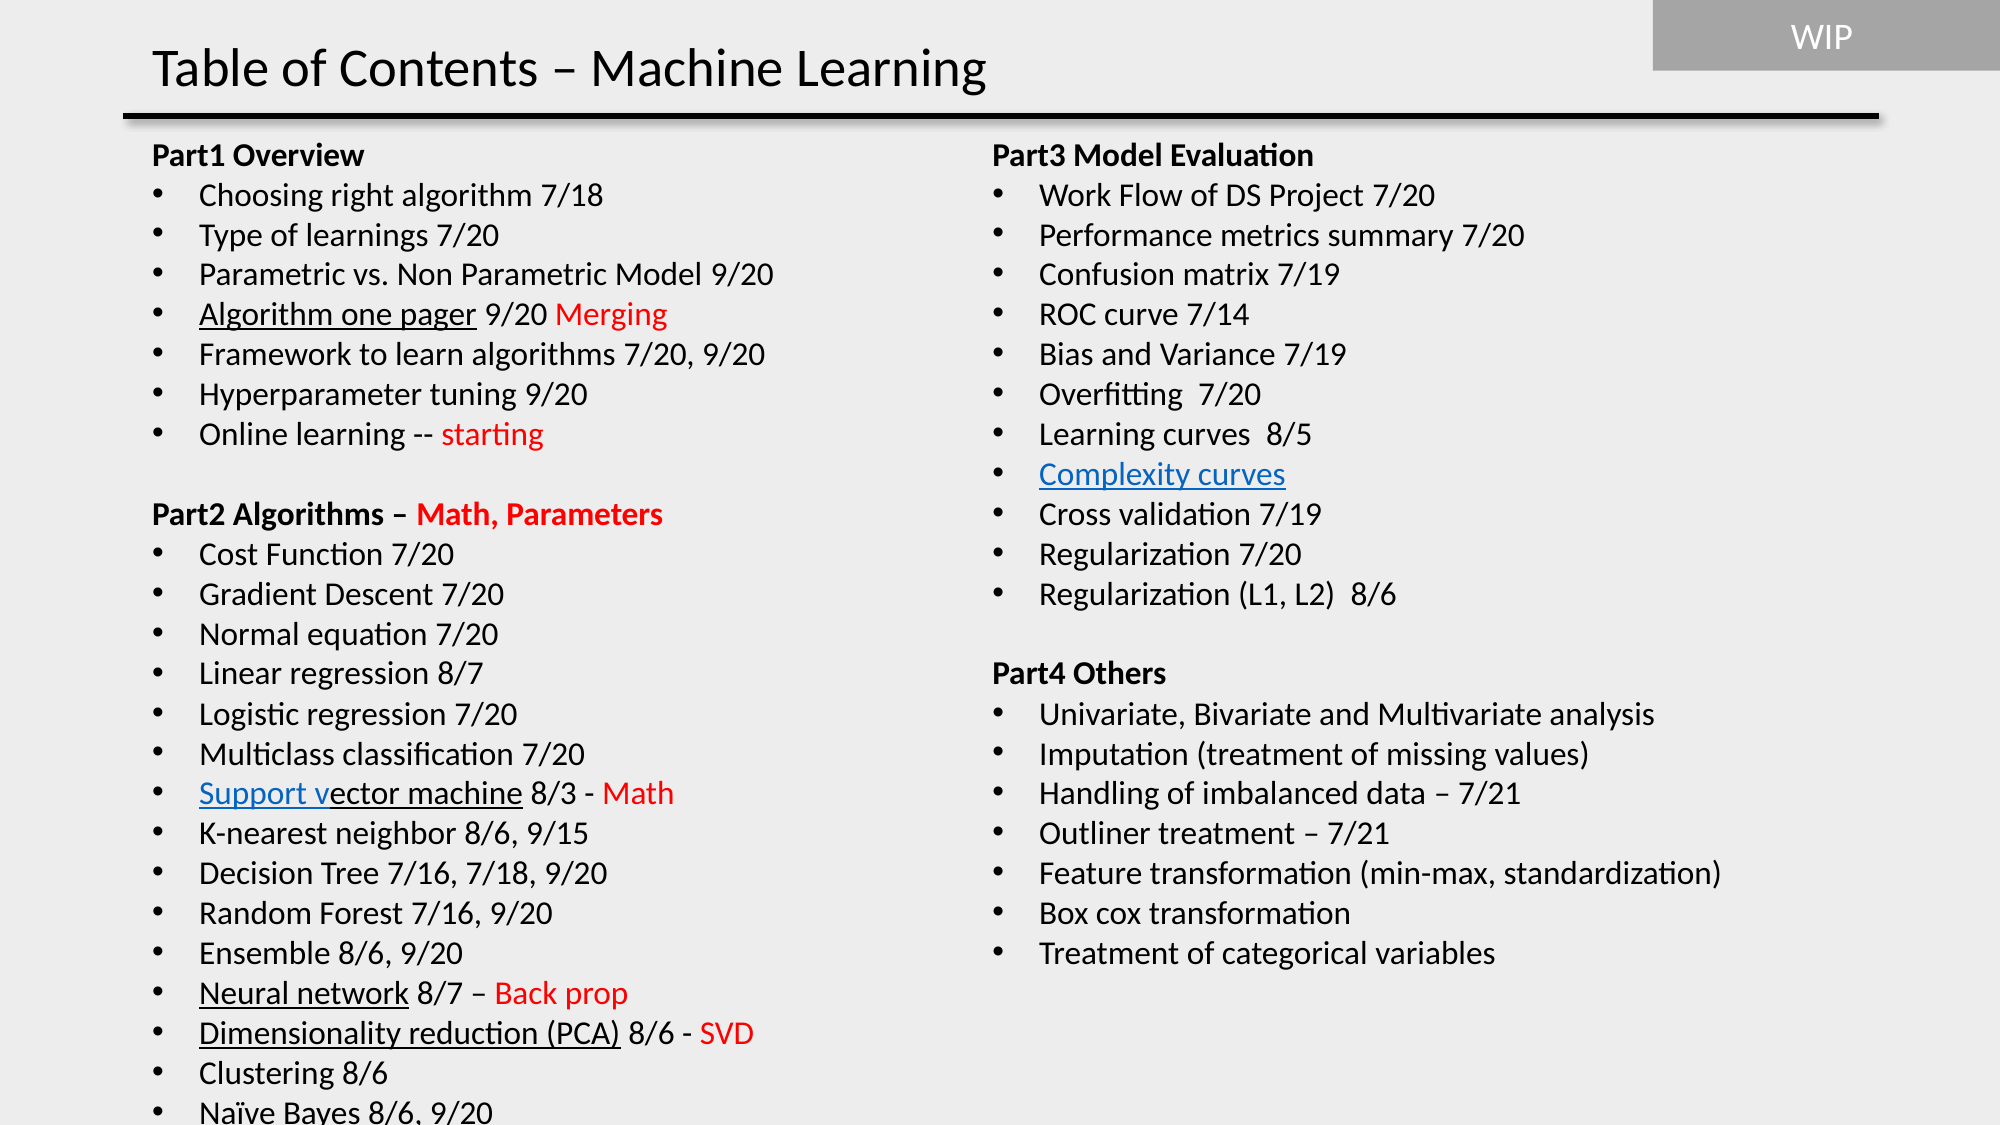

WIP
# Table of Contents – Machine Learning
Part1 Overview
Choosing right algorithm 7/18
Type of learnings 7/20
Parametric vs. Non Parametric Model 9/20
Algorithm one pager 9/20 Merging
Framework to learn algorithms 7/20, 9/20
Hyperparameter tuning 9/20
Online learning -- starting

Part2 Algorithms – Math, Parameters
Cost Function 7/20
Gradient Descent 7/20
Normal equation 7/20
Linear regression 8/7
Logistic regression 7/20
Multiclass classification 7/20
Support vector machine 8/3 - Math
K-nearest neighbor 8/6, 9/15
Decision Tree 7/16, 7/18, 9/20
Random Forest 7/16, 9/20
Ensemble 8/6, 9/20
Neural network 8/7 – Back prop
Dimensionality reduction (PCA) 8/6 - SVD
Clustering 8/6
Naïve Bayes 8/6, 9/20

Part3 Model Evaluation
Work Flow of DS Project 7/20
Performance metrics summary 7/20
Confusion matrix 7/19
ROC curve 7/14
Bias and Variance 7/19
Overfitting  7/20
Learning curves  8/5
Complexity curves
Cross validation 7/19
Regularization 7/20
Regularization (L1, L2)  8/6

Part4 Others
Univariate, Bivariate and Multivariate analysis
Imputation (treatment of missing values)
Handling of imbalanced data – 7/21
Outliner treatment – 7/21
Feature transformation (min-max, standardization)
Box cox transformation
Treatment of categorical variables